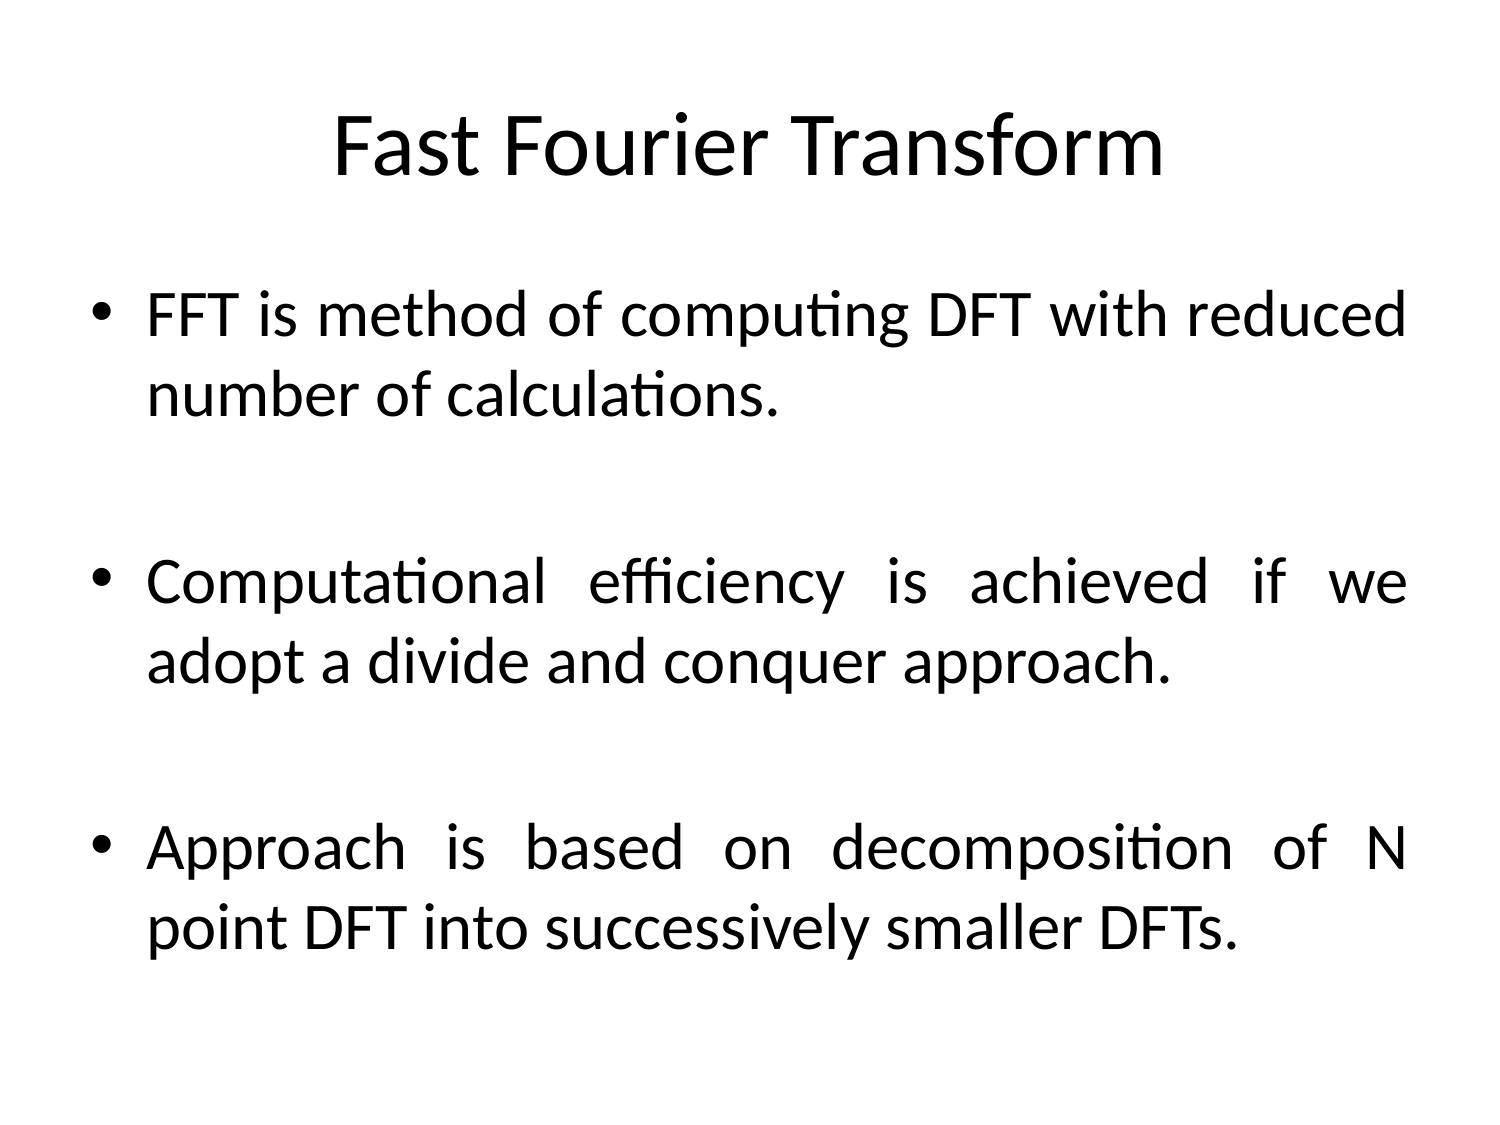

# Fast Fourier Transform
FFT is method of computing DFT with reduced number of calculations.

Computational efficiency is achieved if we adopt a divide and conquer approach.

Approach is based on decomposition of N point DFT into successively smaller DFTs.